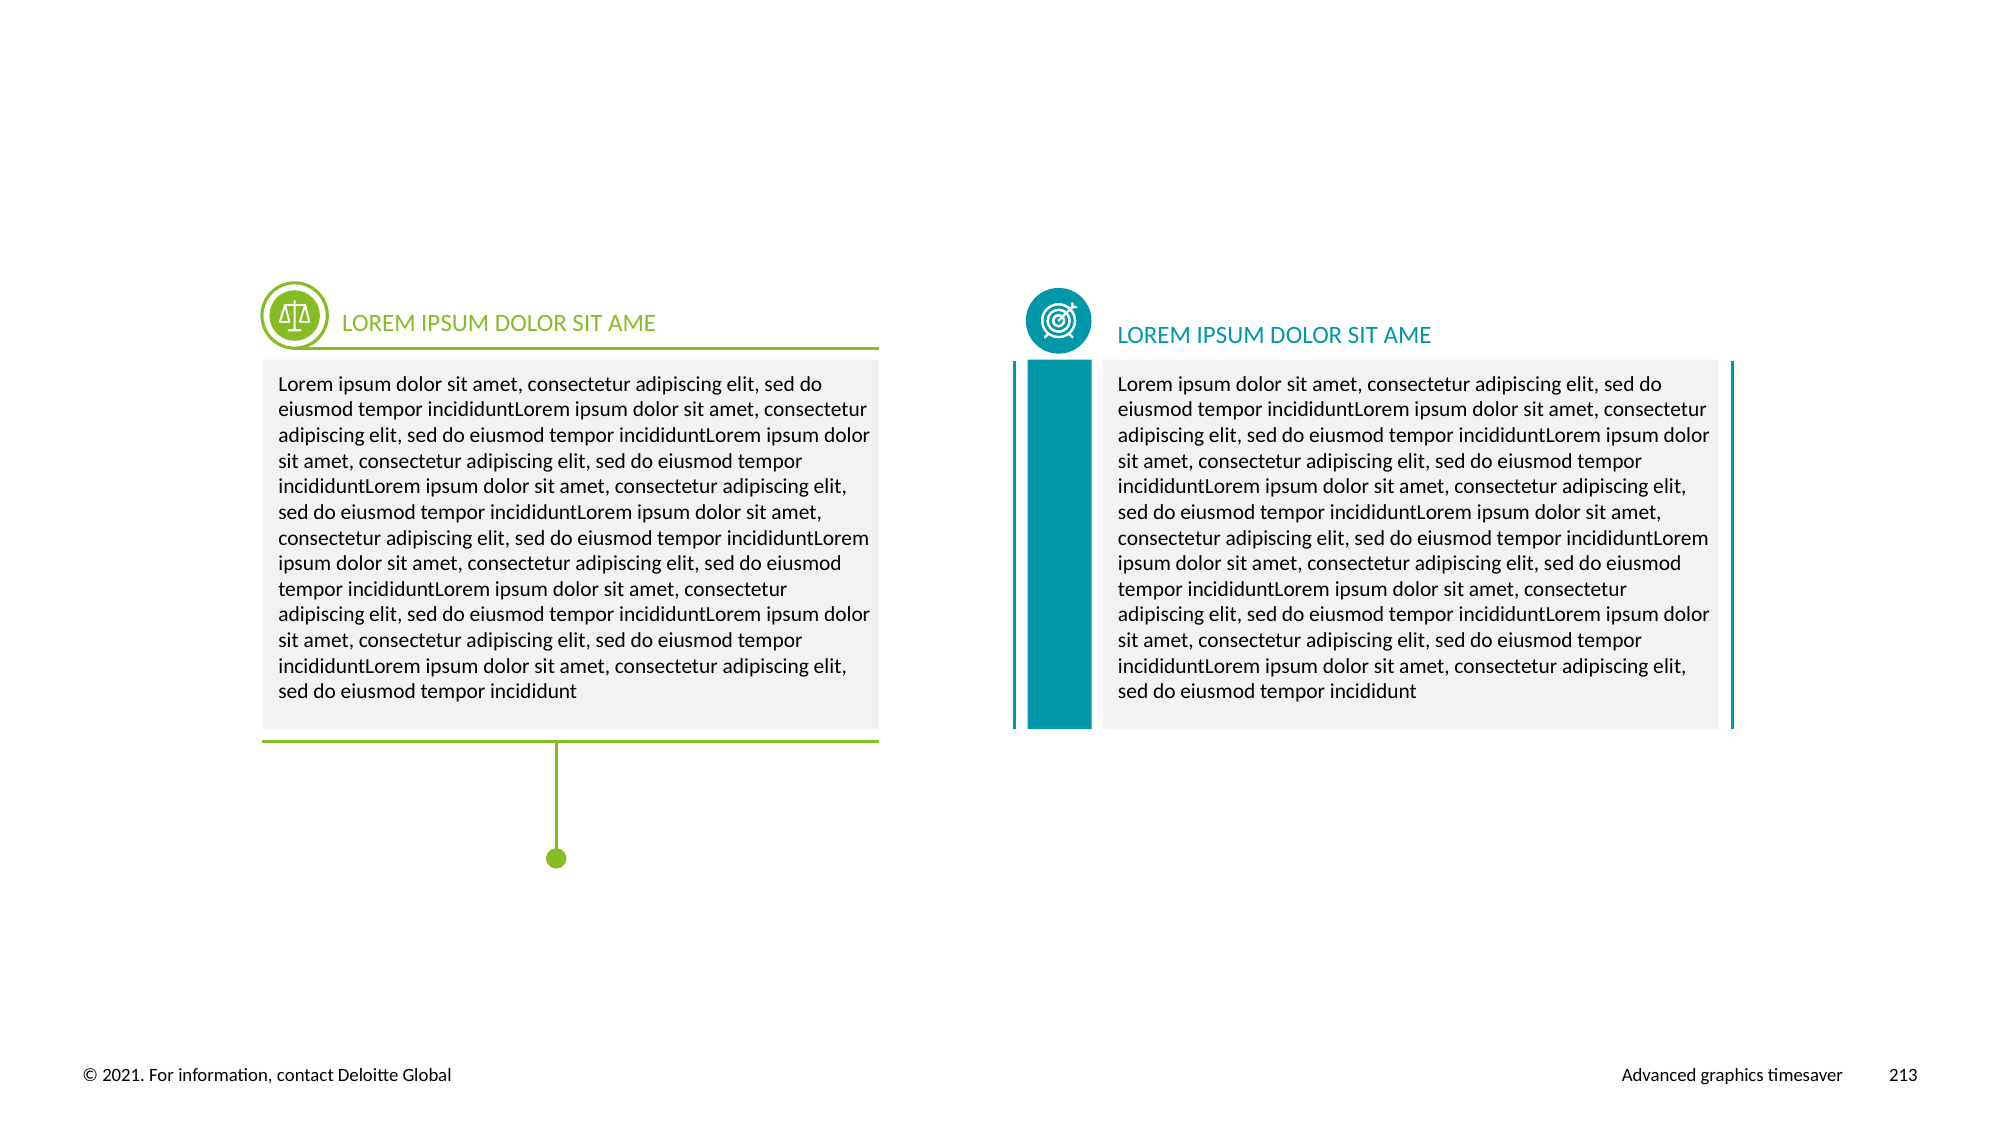

LOREM IPSUM DOLOR SIT AME
LOREM IPSUM DOLOR SIT AME
Lorem ipsum dolor sit amet, consectetur adipiscing elit, sed do eiusmod tempor incididuntLorem ipsum dolor sit amet, consectetur adipiscing elit, sed do eiusmod tempor incididuntLorem ipsum dolor sit amet, consectetur adipiscing elit, sed do eiusmod tempor incididuntLorem ipsum dolor sit amet, consectetur adipiscing elit, sed do eiusmod tempor incididuntLorem ipsum dolor sit amet, consectetur adipiscing elit, sed do eiusmod tempor incididuntLorem ipsum dolor sit amet, consectetur adipiscing elit, sed do eiusmod tempor incididuntLorem ipsum dolor sit amet, consectetur adipiscing elit, sed do eiusmod tempor incididuntLorem ipsum dolor sit amet, consectetur adipiscing elit, sed do eiusmod tempor incididuntLorem ipsum dolor sit amet, consectetur adipiscing elit, sed do eiusmod tempor incididunt

Lorem ipsum dolor sit amet, consectetur adipiscing elit, sed do eiusmod tempor incididuntLorem ipsum dolor sit amet, consectetur adipiscing elit, sed do eiusmod tempor incididuntLorem ipsum dolor sit amet, consectetur adipiscing elit, sed do eiusmod tempor incididuntLorem ipsum dolor sit amet, consectetur adipiscing elit, sed do eiusmod tempor incididuntLorem ipsum dolor sit amet, consectetur adipiscing elit, sed do eiusmod tempor incididuntLorem ipsum dolor sit amet, consectetur adipiscing elit, sed do eiusmod tempor incididuntLorem ipsum dolor sit amet, consectetur adipiscing elit, sed do eiusmod tempor incididuntLorem ipsum dolor sit amet, consectetur adipiscing elit, sed do eiusmod tempor incididuntLorem ipsum dolor sit amet, consectetur adipiscing elit, sed do eiusmod tempor incididunt